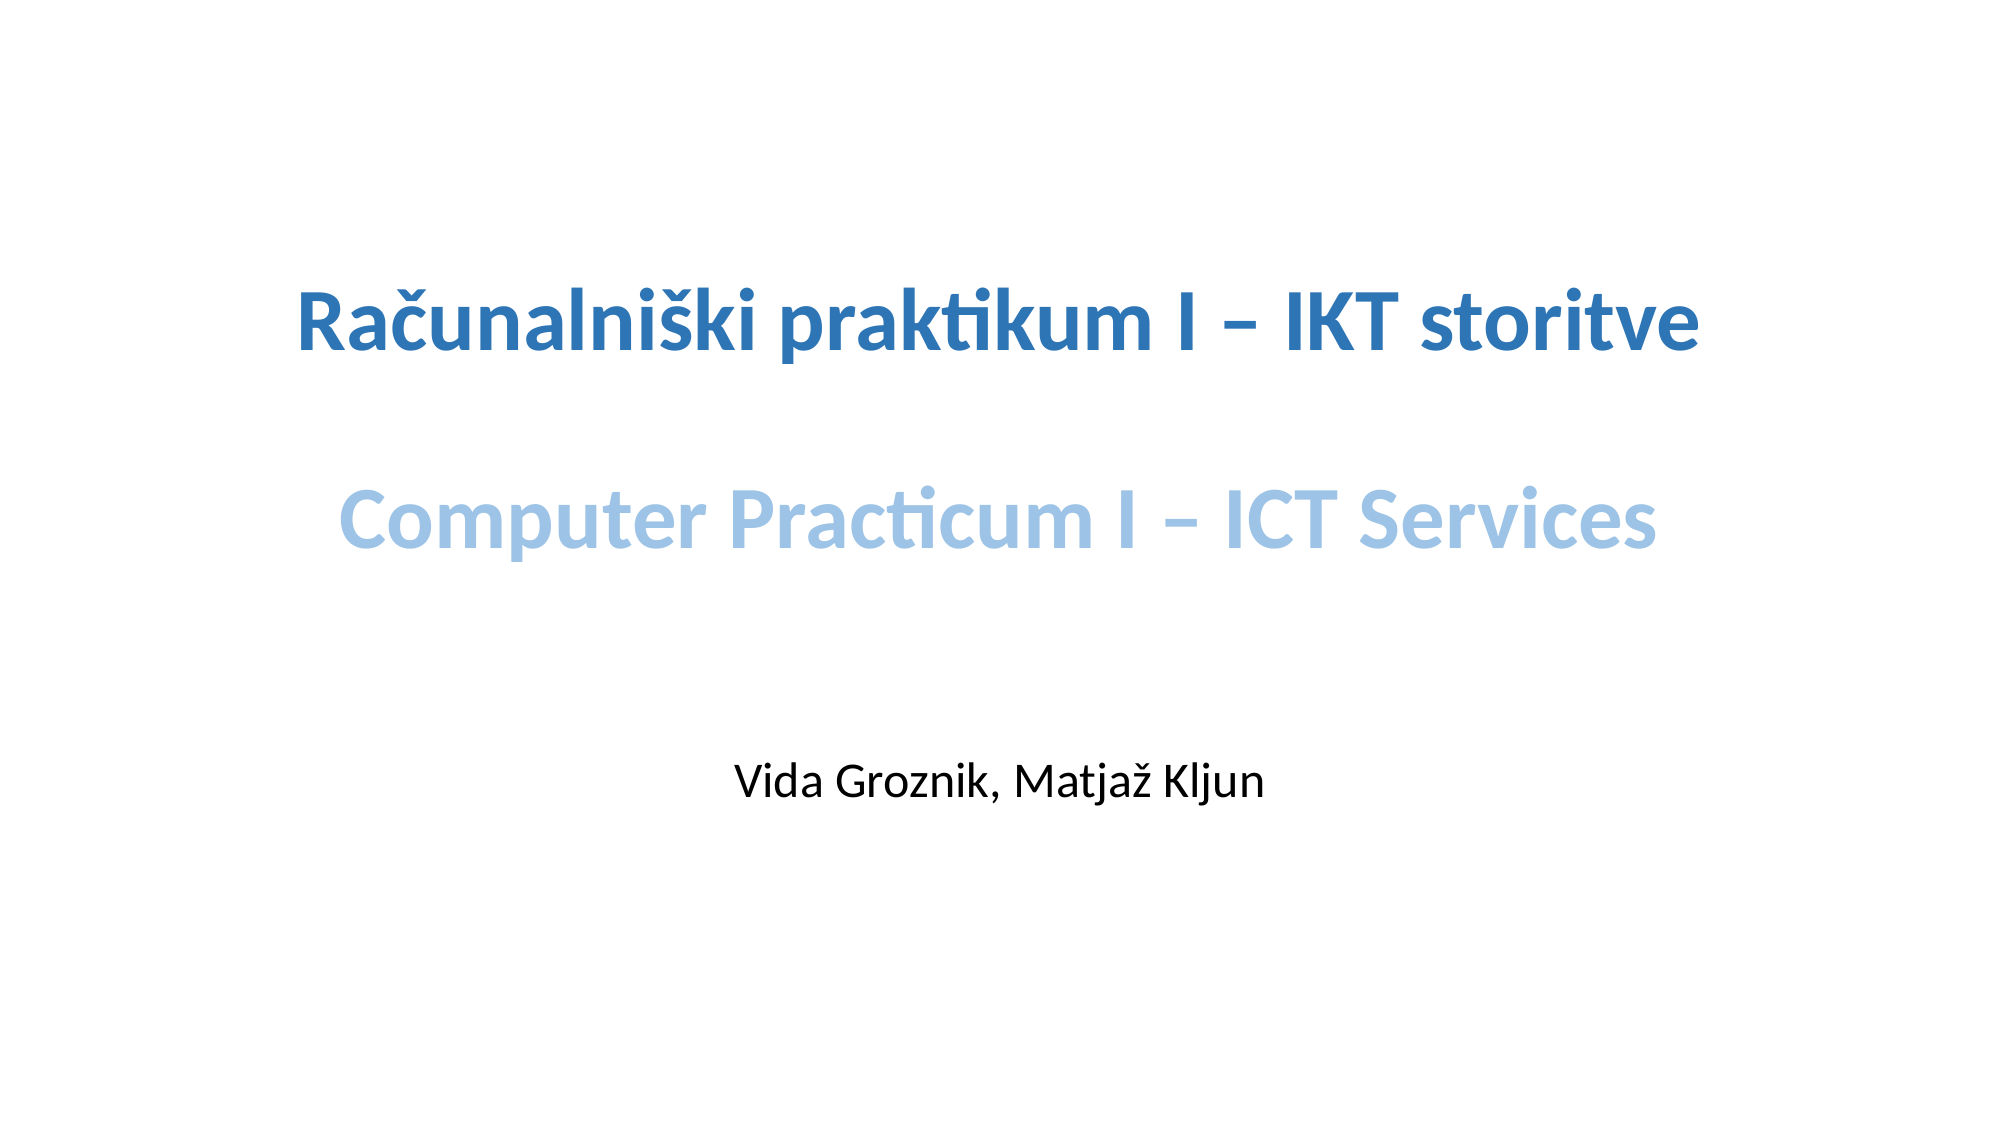

# Računalniški praktikum I – IKT storitve Computer Practicum I – ICT Services

Vida Groznik, Matjaž Kljun